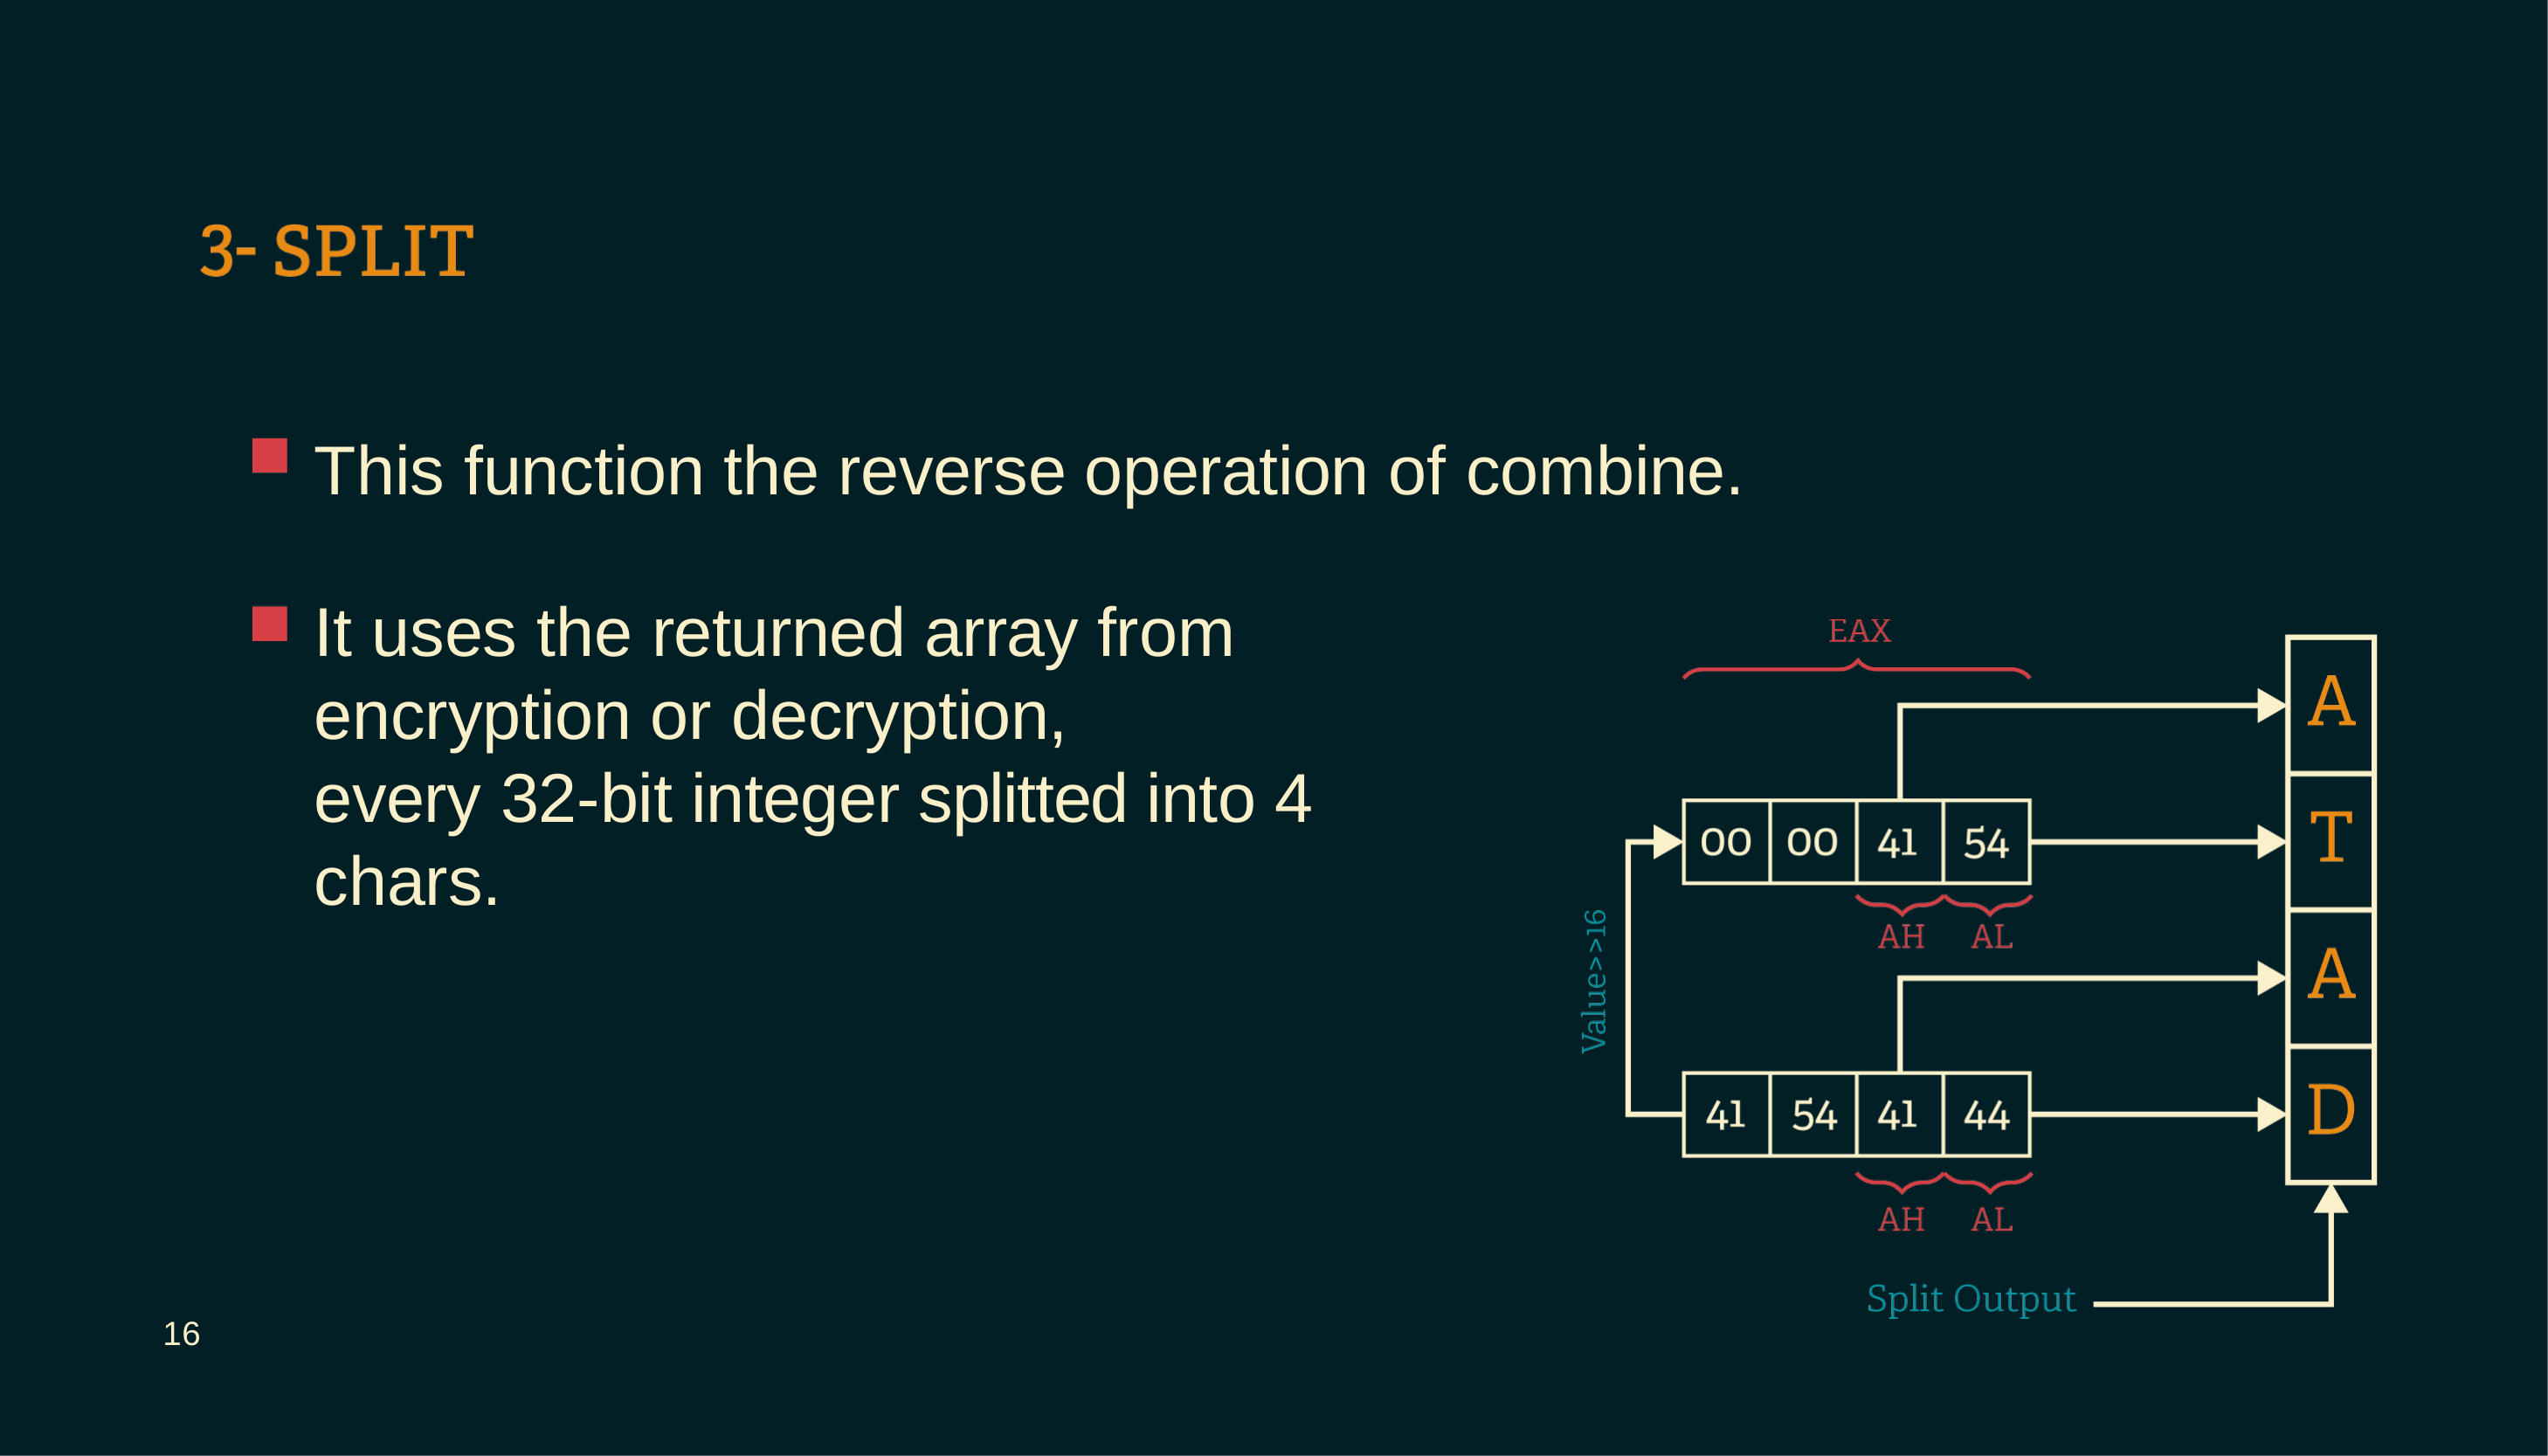

This function the reverse operation of combine.
It uses the returned array from  encryption or decryption,
every 32-bit integer splitted into 4  chars.

16